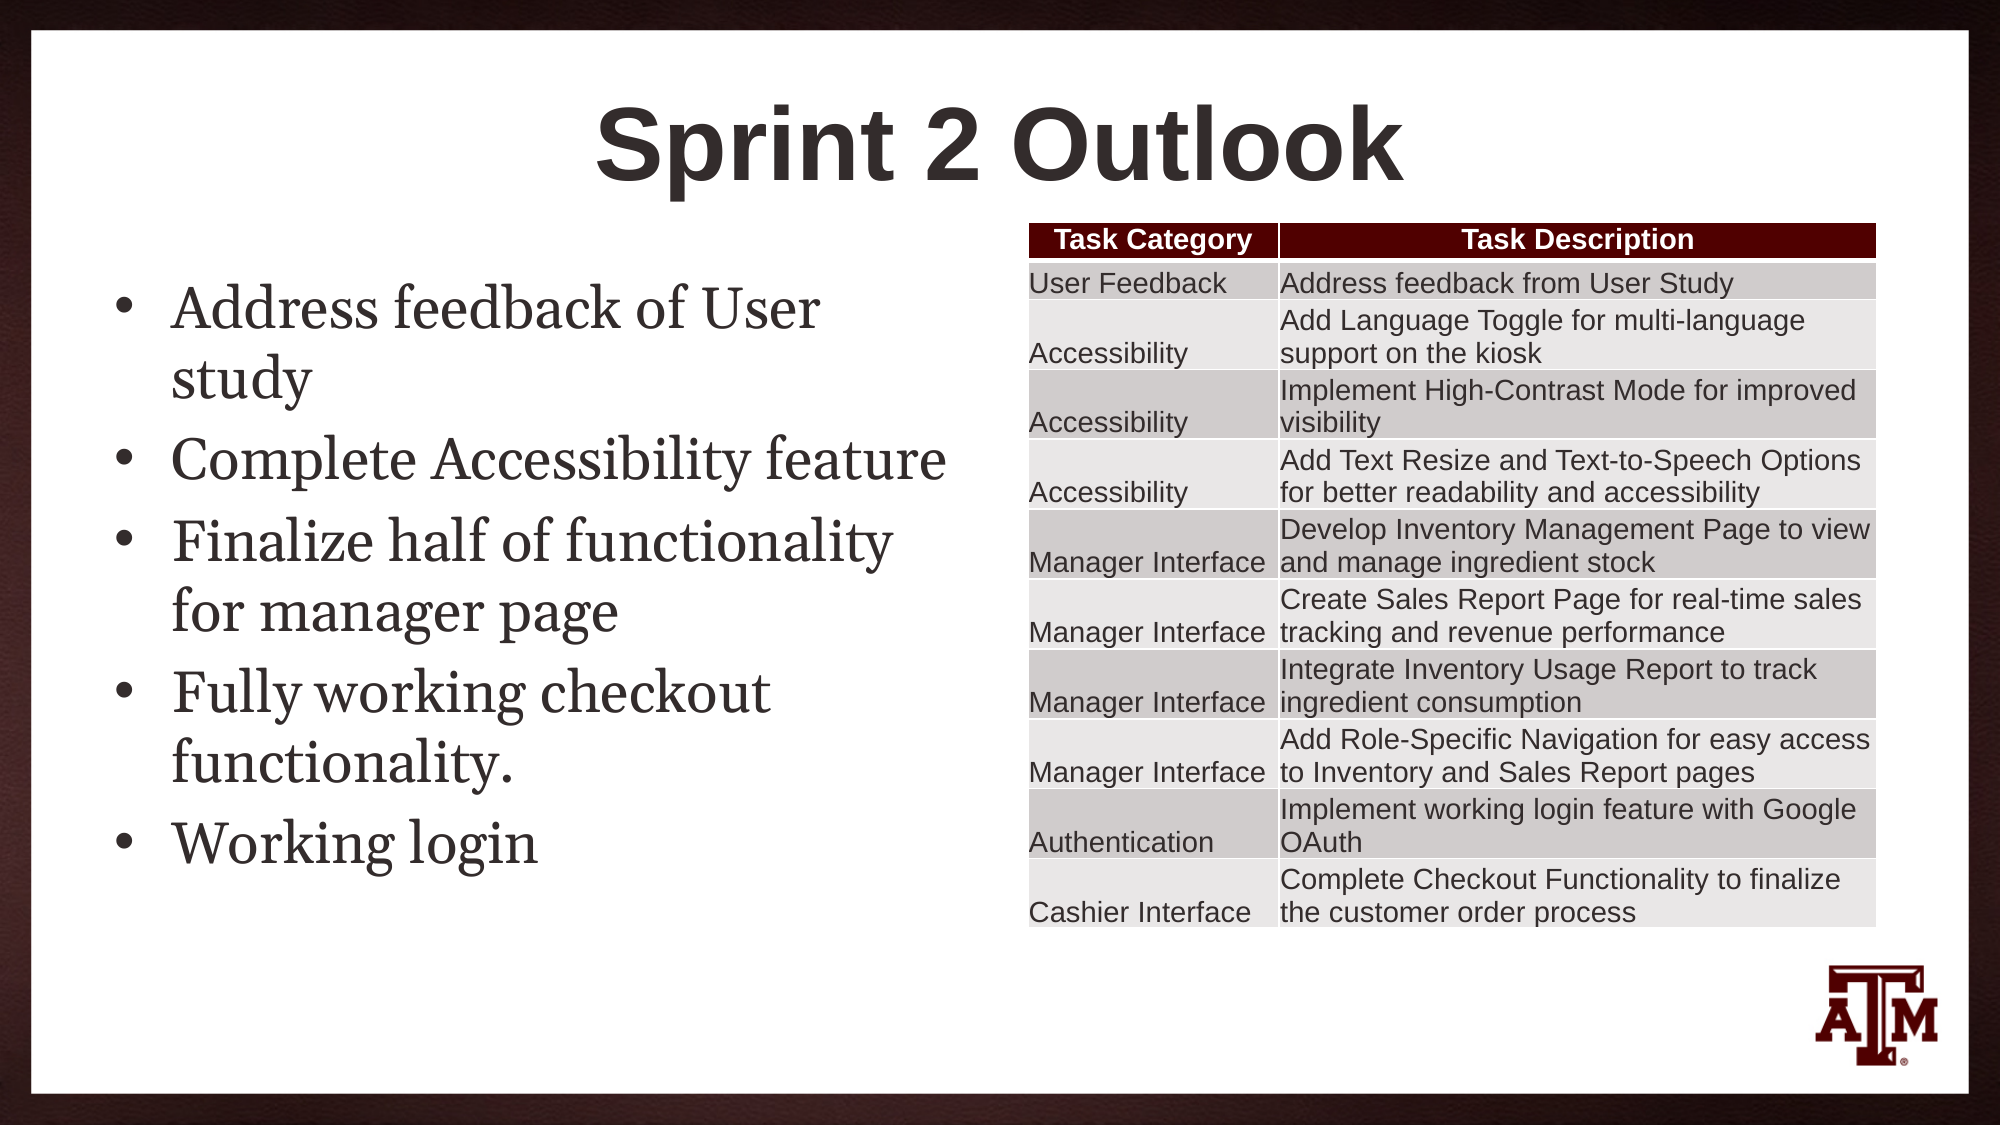

# Sprint 2 Outlook
| Task Category | Task Description |
| --- | --- |
| User Feedback | Address feedback from User Study |
| Accessibility | Add Language Toggle for multi-language support on the kiosk |
| Accessibility | Implement High-Contrast Mode for improved visibility |
| Accessibility | Add Text Resize and Text-to-Speech Options for better readability and accessibility |
| Manager Interface | Develop Inventory Management Page to view and manage ingredient stock |
| Manager Interface | Create Sales Report Page for real-time sales tracking and revenue performance |
| Manager Interface | Integrate Inventory Usage Report to track ingredient consumption |
| Manager Interface | Add Role-Specific Navigation for easy access to Inventory and Sales Report pages |
| Authentication | Implement working login feature with Google OAuth |
| Cashier Interface | Complete Checkout Functionality to finalize the customer order process |
Address feedback of User study
Complete Accessibility feature
Finalize half of functionality for manager page
Fully working checkout functionality.
Working login